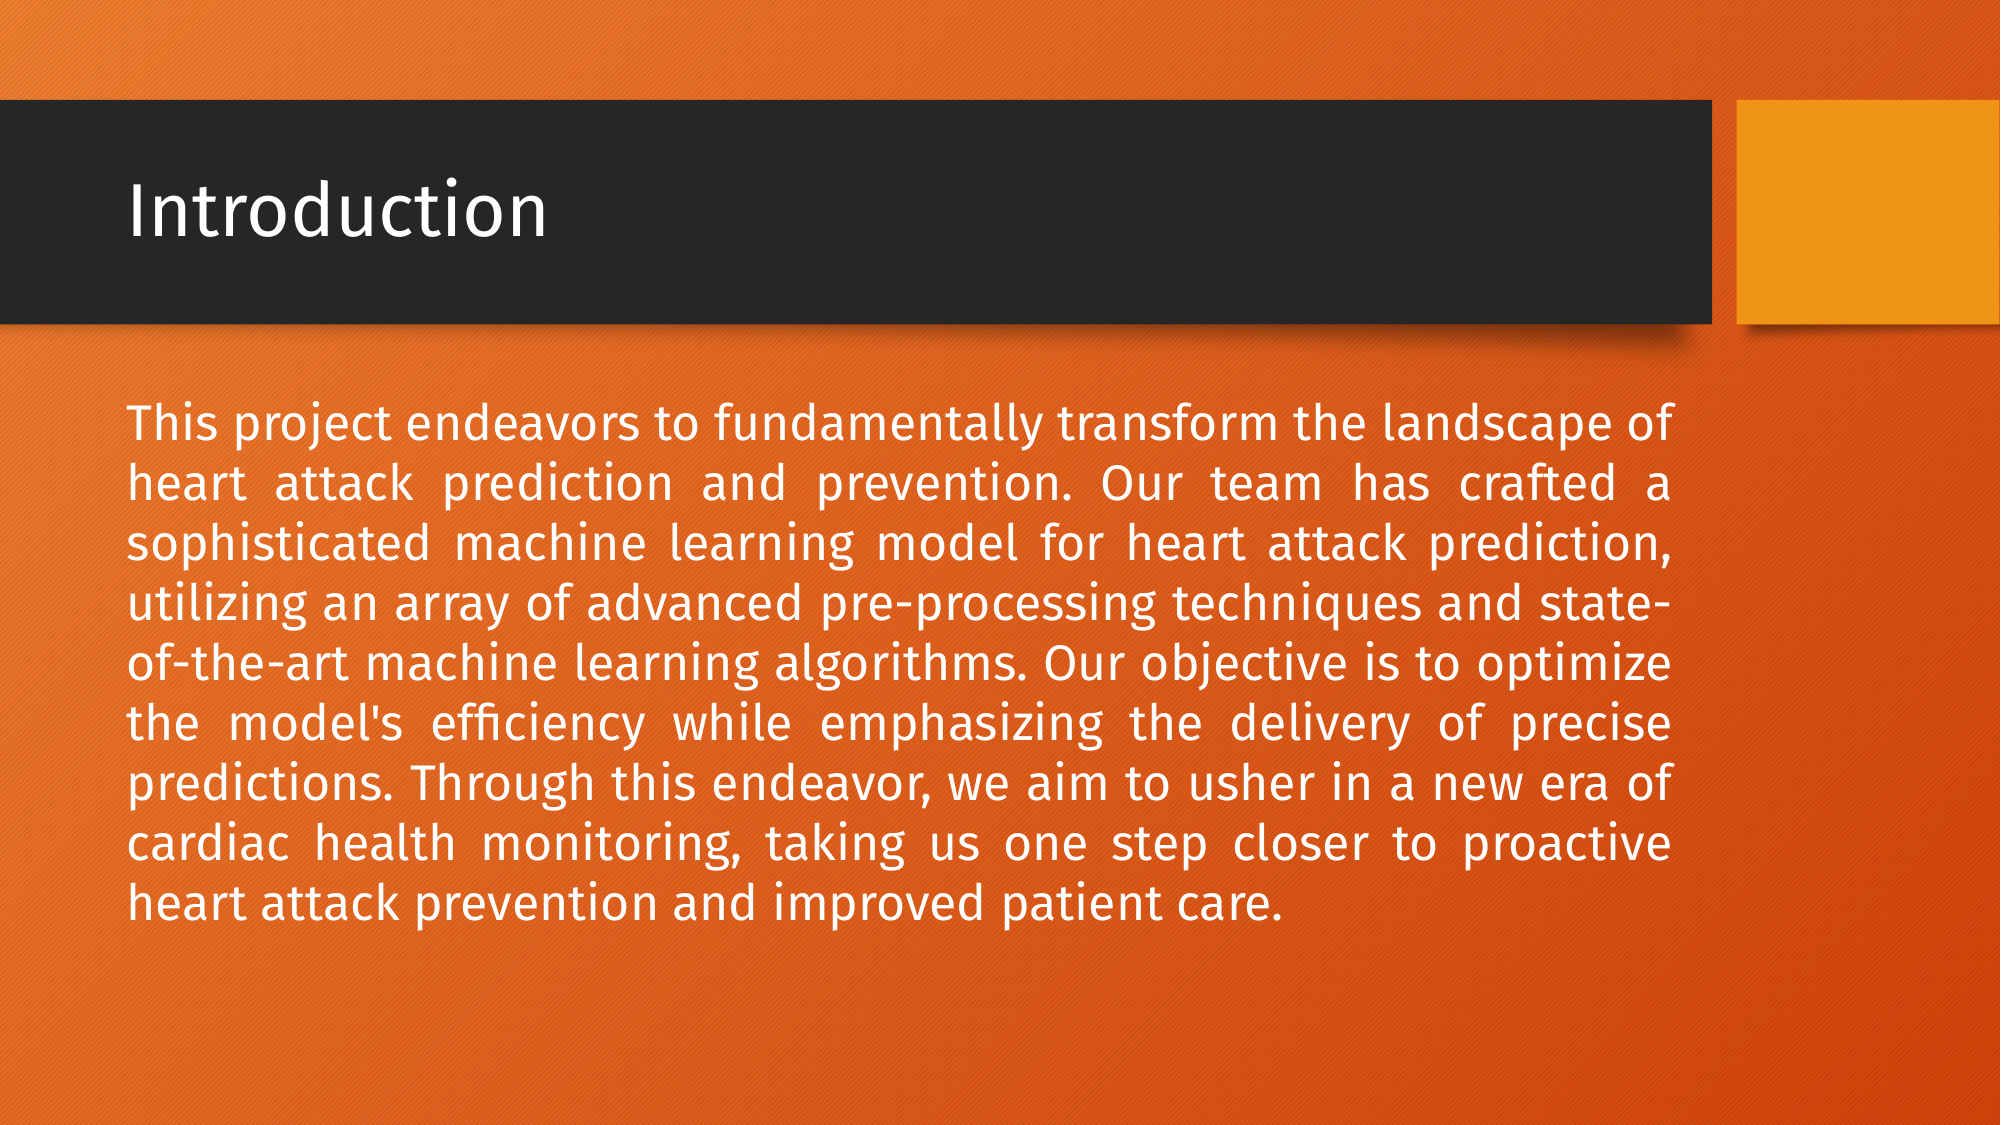

# Introduction
This project endeavors to fundamentally transform the landscape of heart attack prediction and prevention. Our team has crafted a sophisticated machine learning model for heart attack prediction, utilizing an array of advanced pre-processing techniques and state-of-the-art machine learning algorithms. Our objective is to optimize the model's efficiency while emphasizing the delivery of precise predictions. Through this endeavor, we aim to usher in a new era of cardiac health monitoring, taking us one step closer to proactive heart attack prevention and improved patient care.